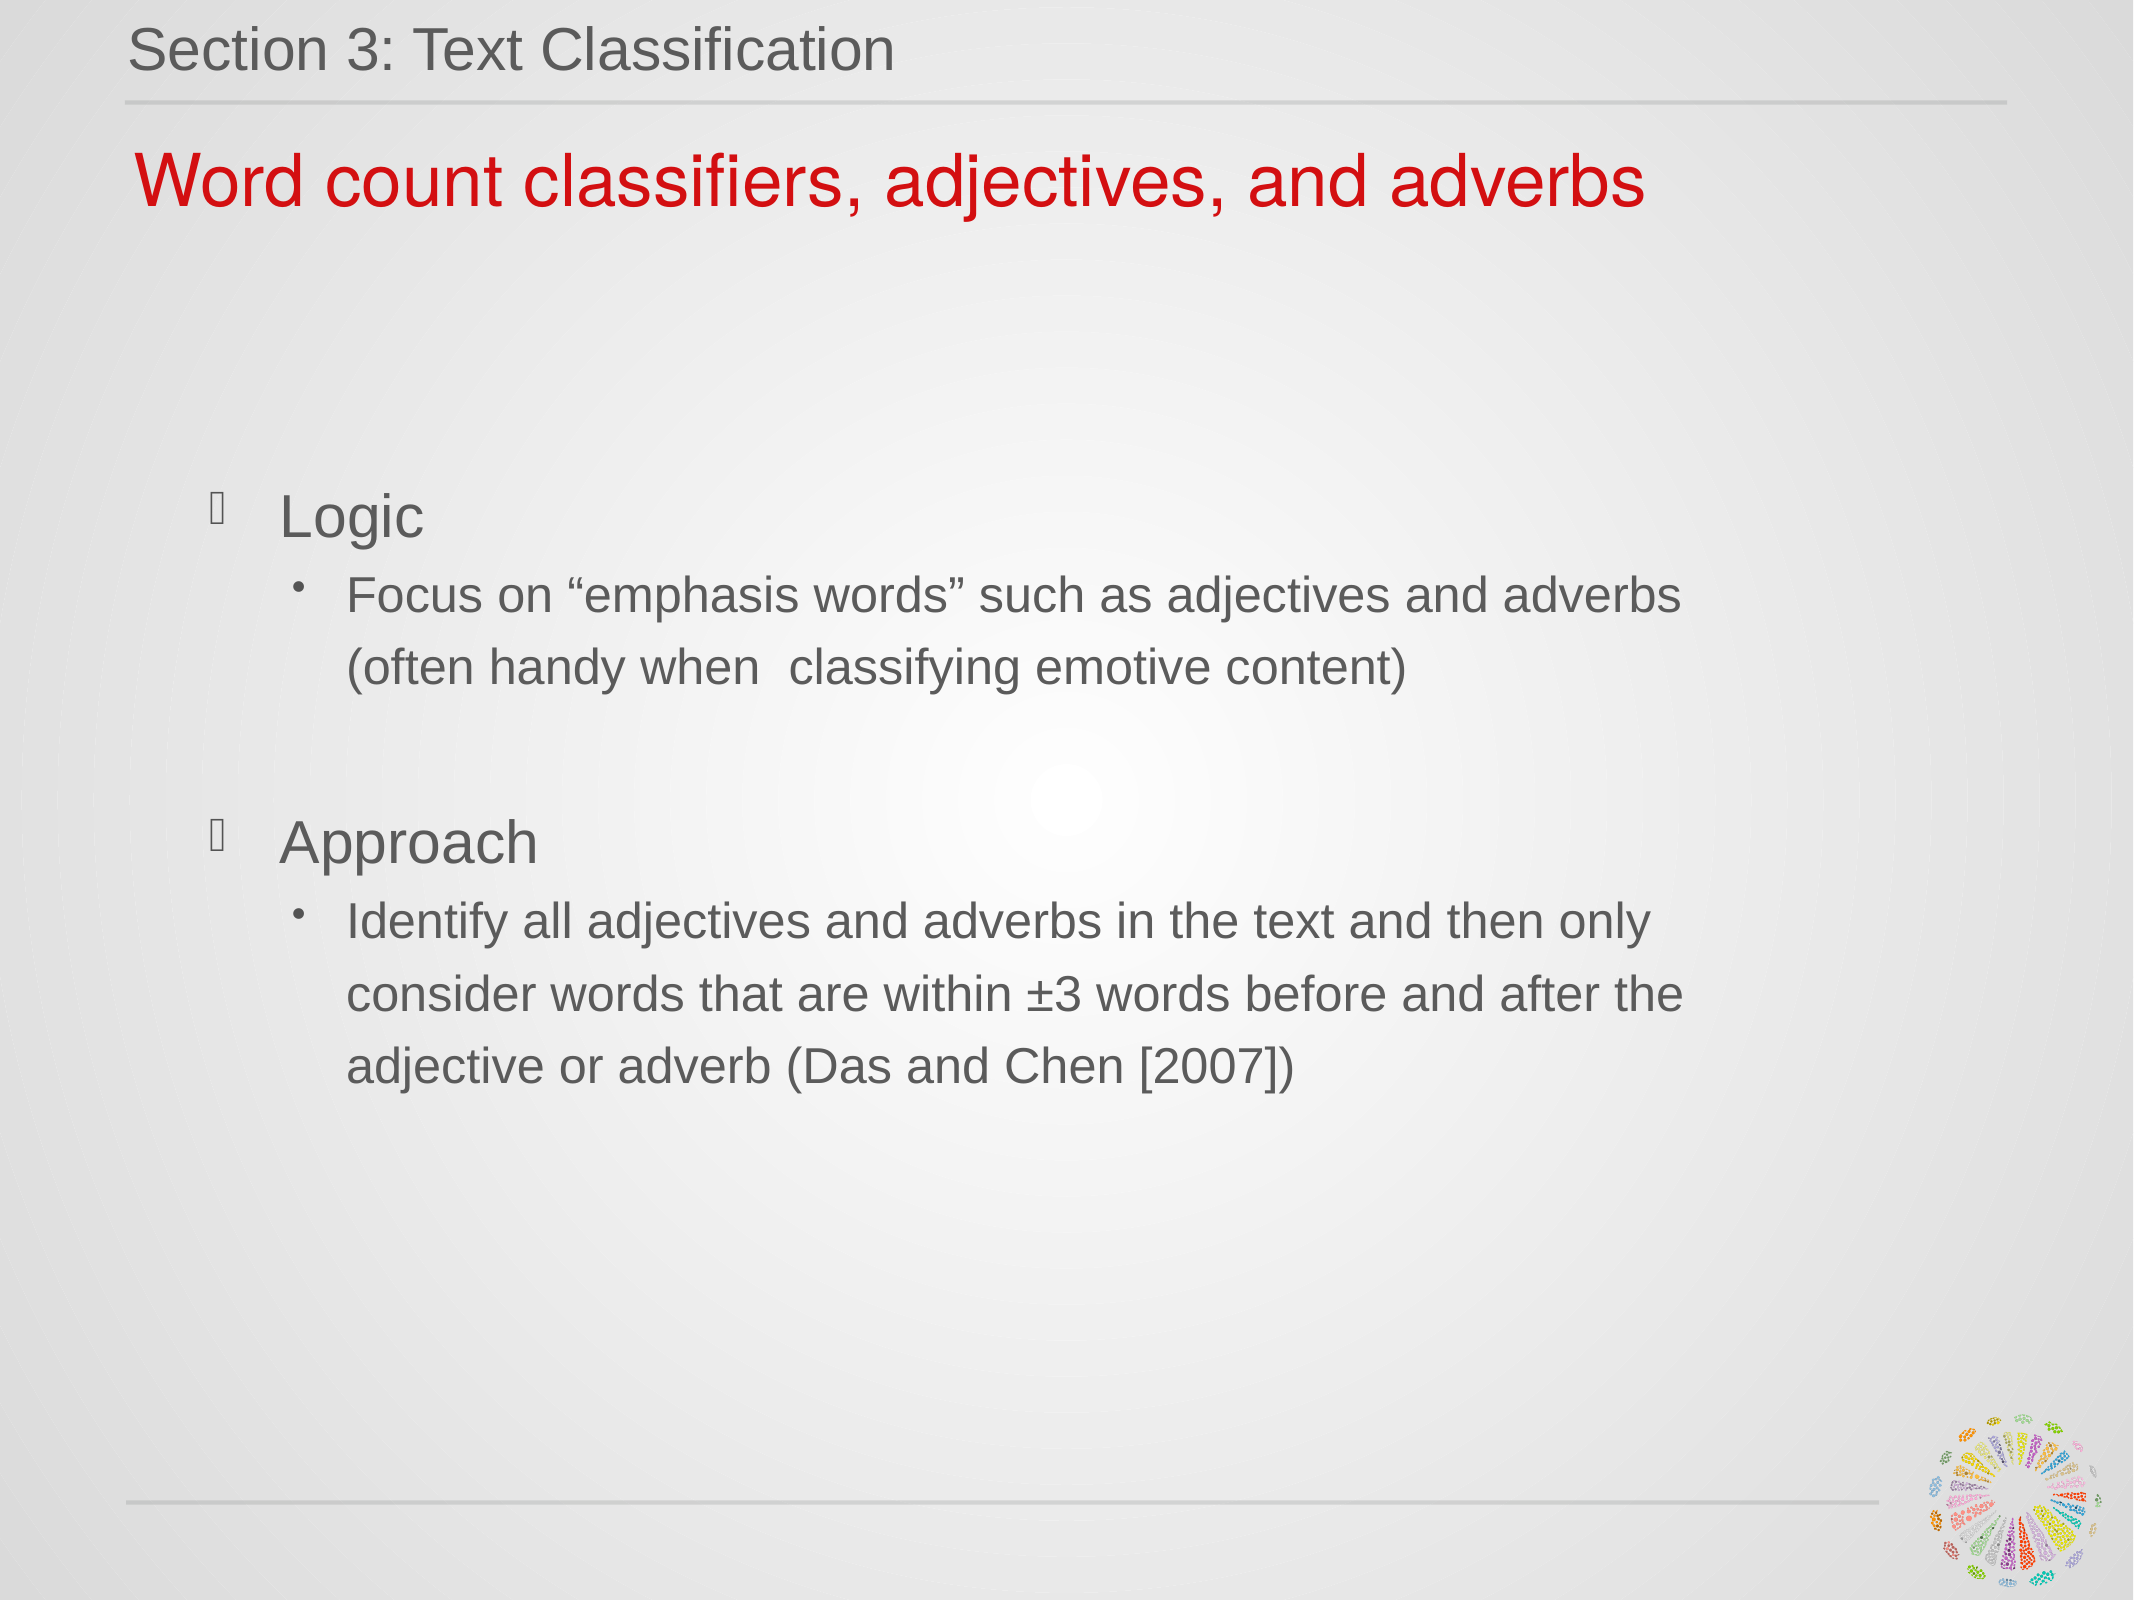

Section 3: Text Classification
Word count classifiers, adjectives, and adverbs
Logic
Focus on “emphasis words” such as adjectives and adverbs (often handy when  classifying emotive content)

Approach
Identify all adjectives and adverbs in the text and then only consider words that are within ±3 words before and after the adjective or adverb (Das and Chen [2007])